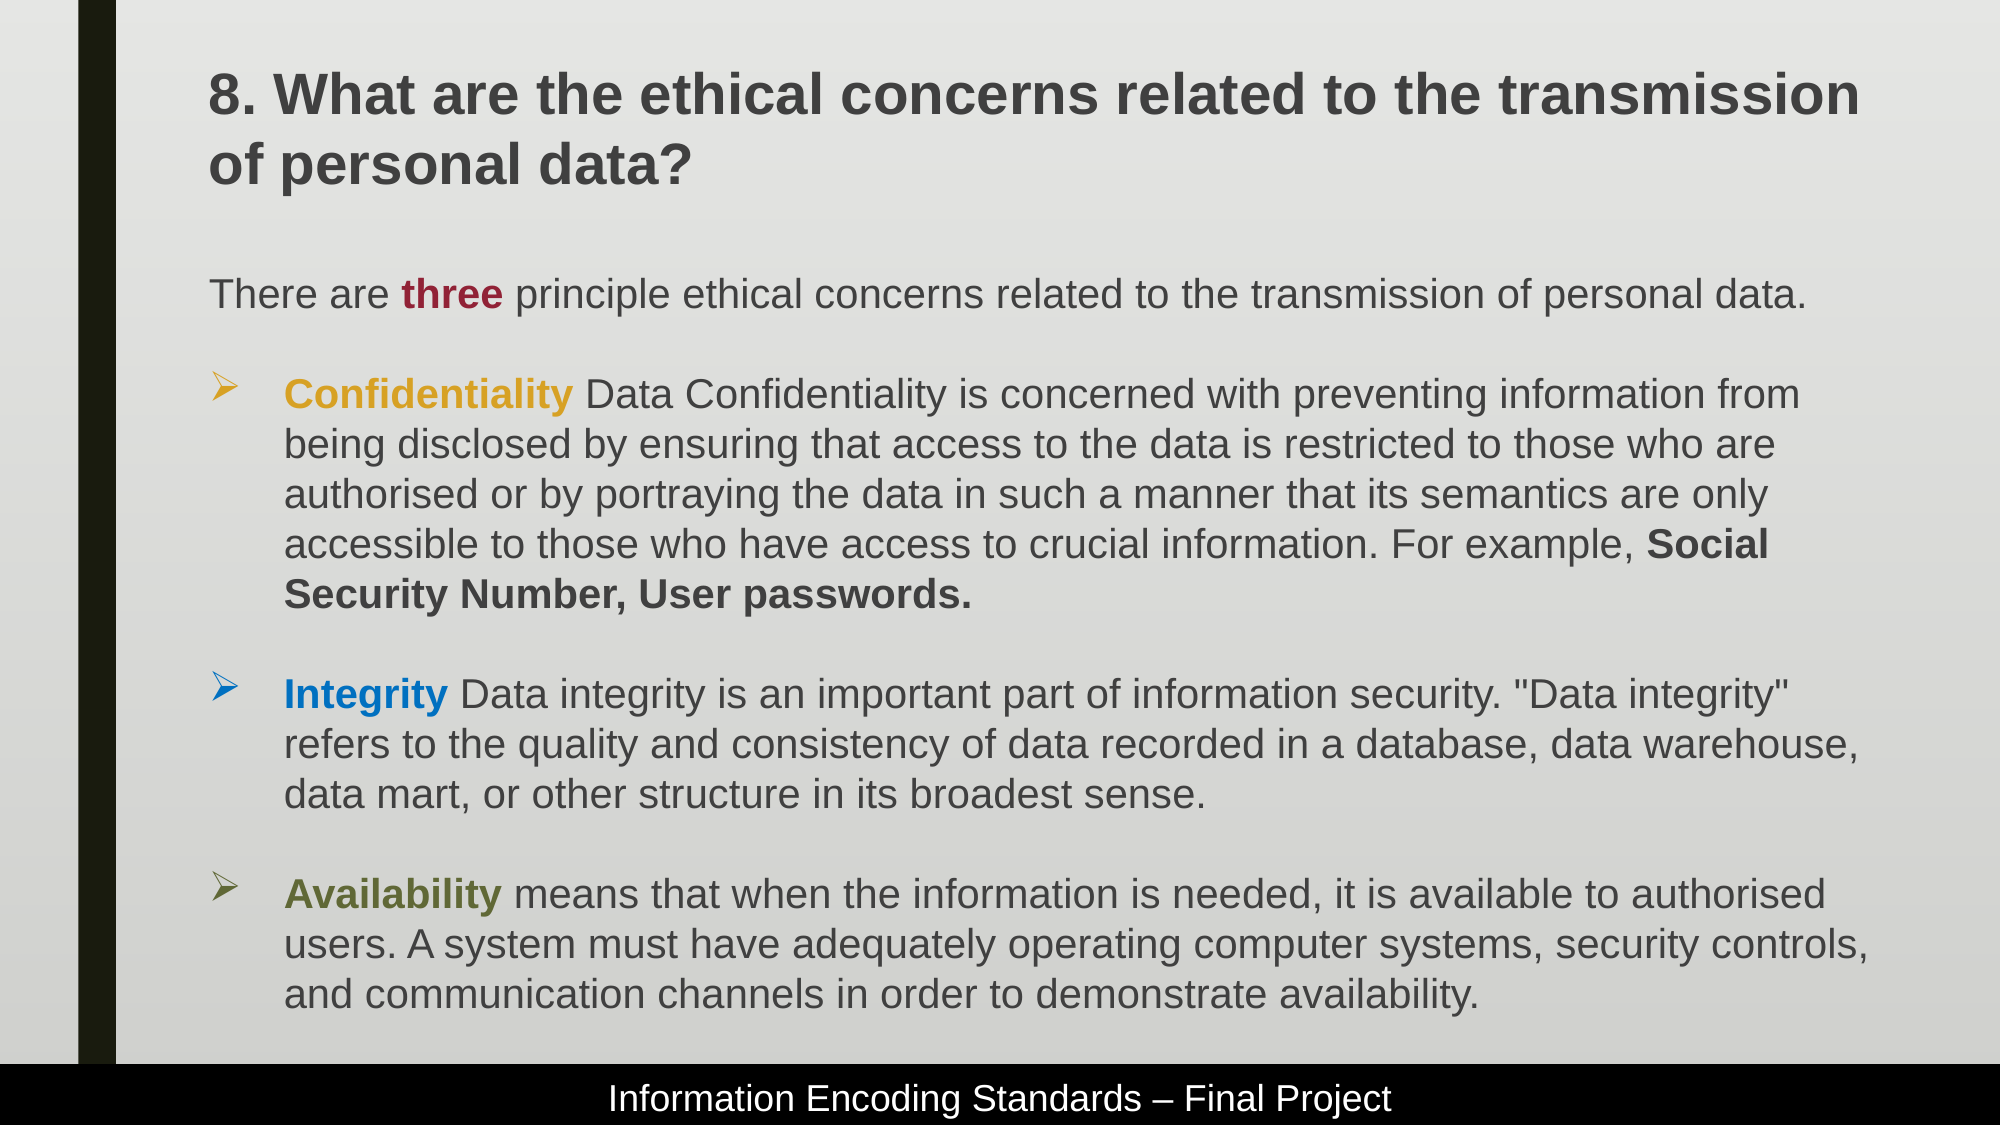

8. What are the ethical concerns related to the transmission of personal data?

There are three principle ethical concerns related to the transmission of personal data.

Confidentiality Data Confidentiality is concerned with preventing information from being disclosed by ensuring that access to the data is restricted to those who are authorised or by portraying the data in such a manner that its semantics are only accessible to those who have access to crucial information. For example, Social Security Number, User passwords.

Integrity Data integrity is an important part of information security. "Data integrity" refers to the quality and consistency of data recorded in a database, data warehouse, data mart, or other structure in its broadest sense.

Availability means that when the information is needed, it is available to authorised users. A system must have adequately operating computer systems, security controls, and communication channels in order to demonstrate availability.

Information Encoding Standards – Final Project